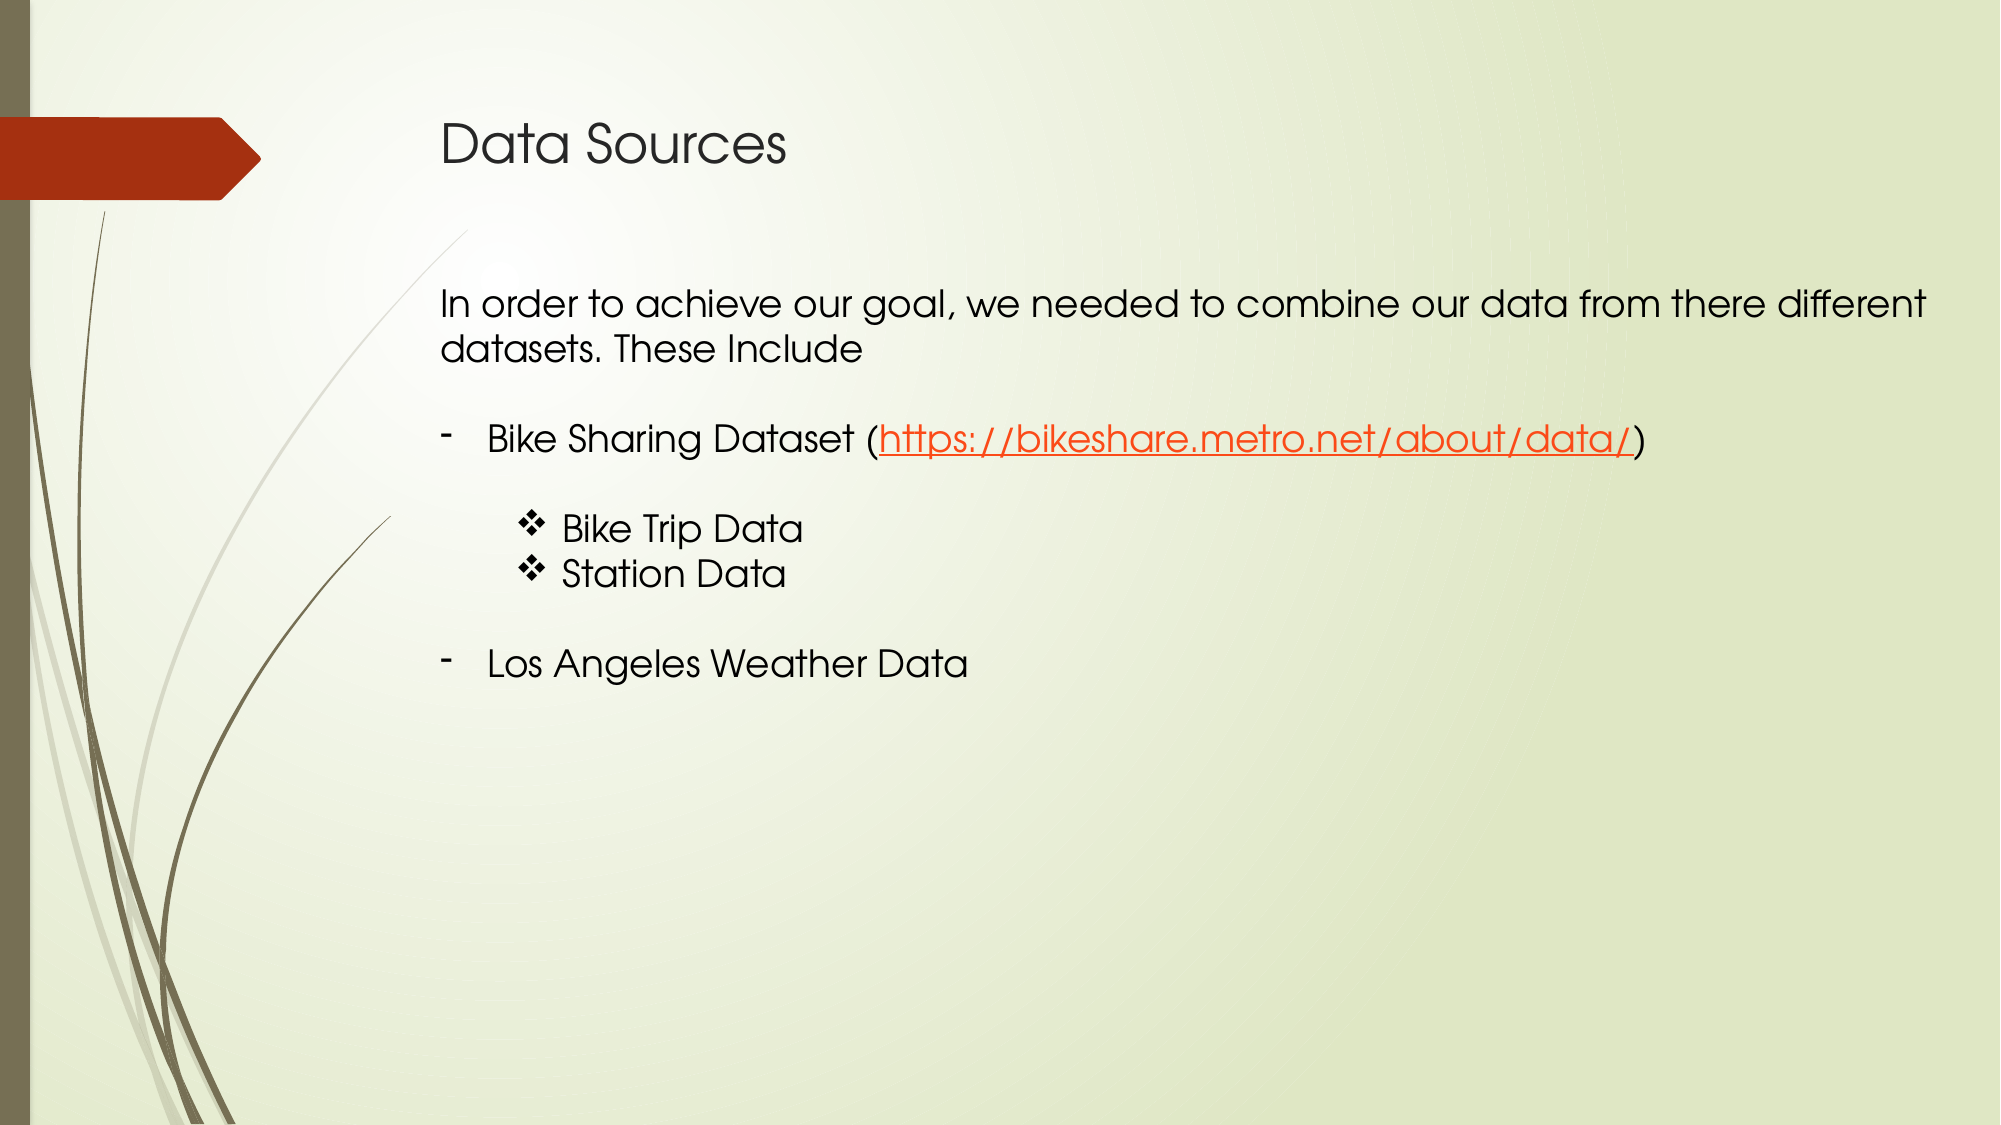

# Data Sources
In order to achieve our goal, we needed to combine our data from there different datasets. These Include

Bike Sharing Dataset (https://bikeshare.metro.net/about/data/)

Bike Trip Data
Station Data

Los Angeles Weather Data